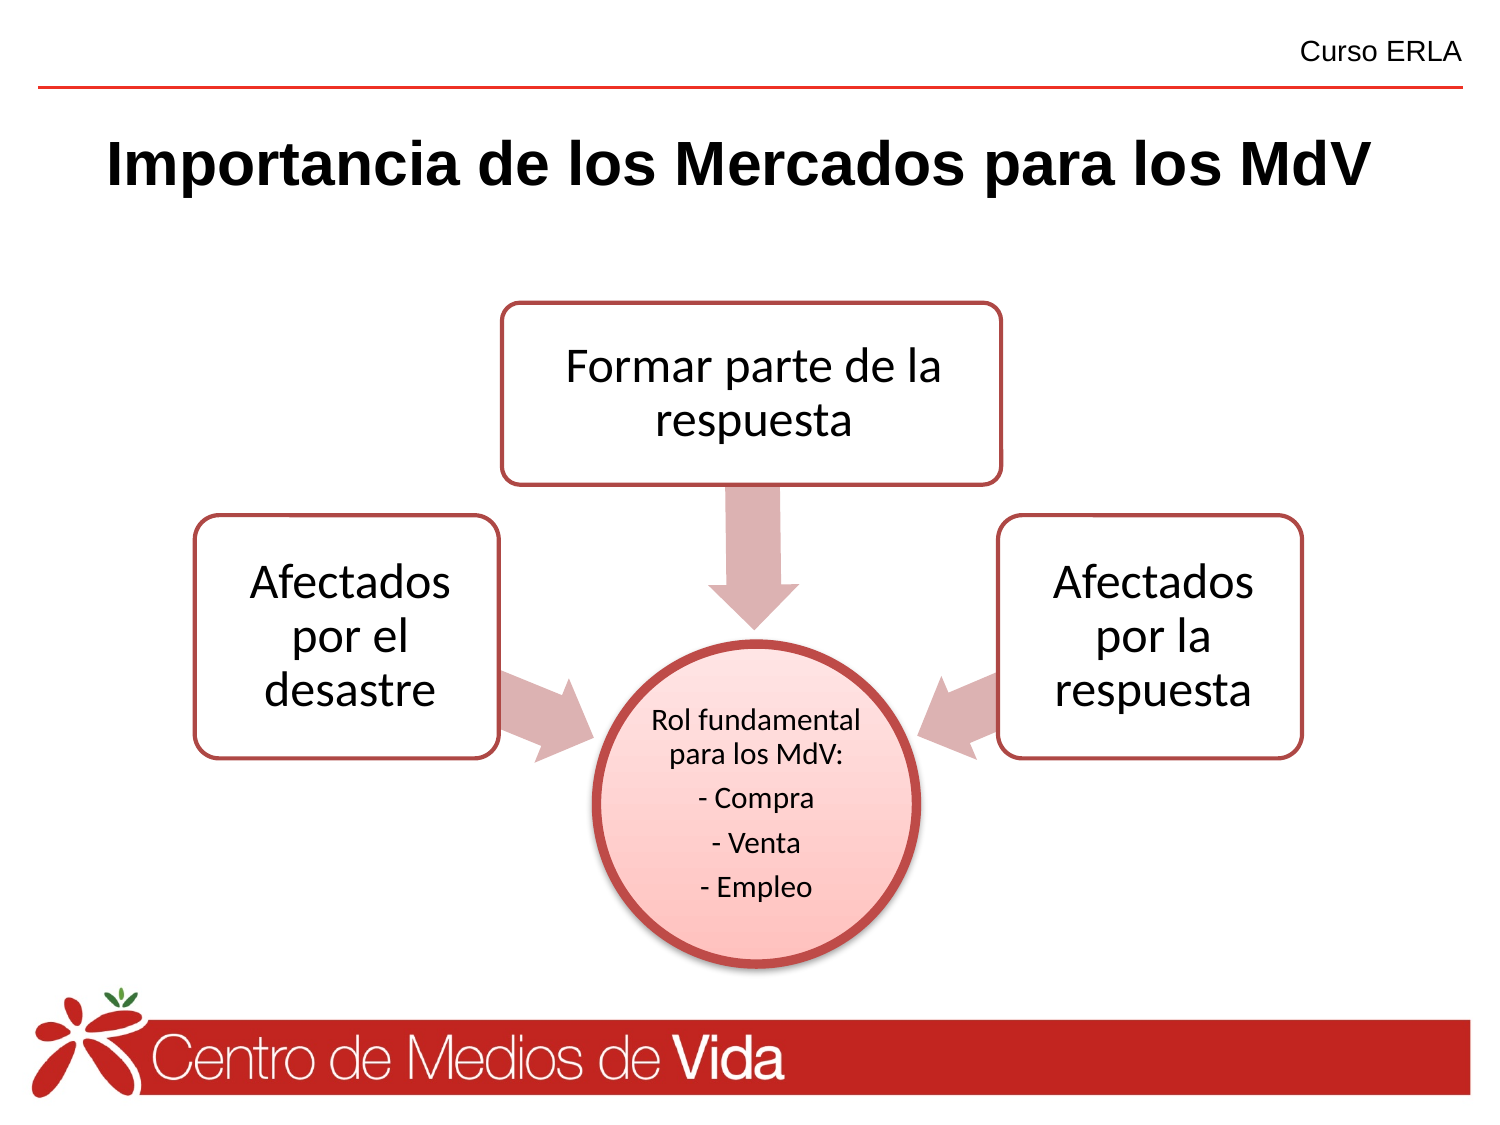

# Importancia de los Mercados para los MdV
Rol fundamental para los MdV:
- Compra
- Venta
- Empleo
Afectados por el desastre
Afectados por la respuesta
Formar parte de la respuesta